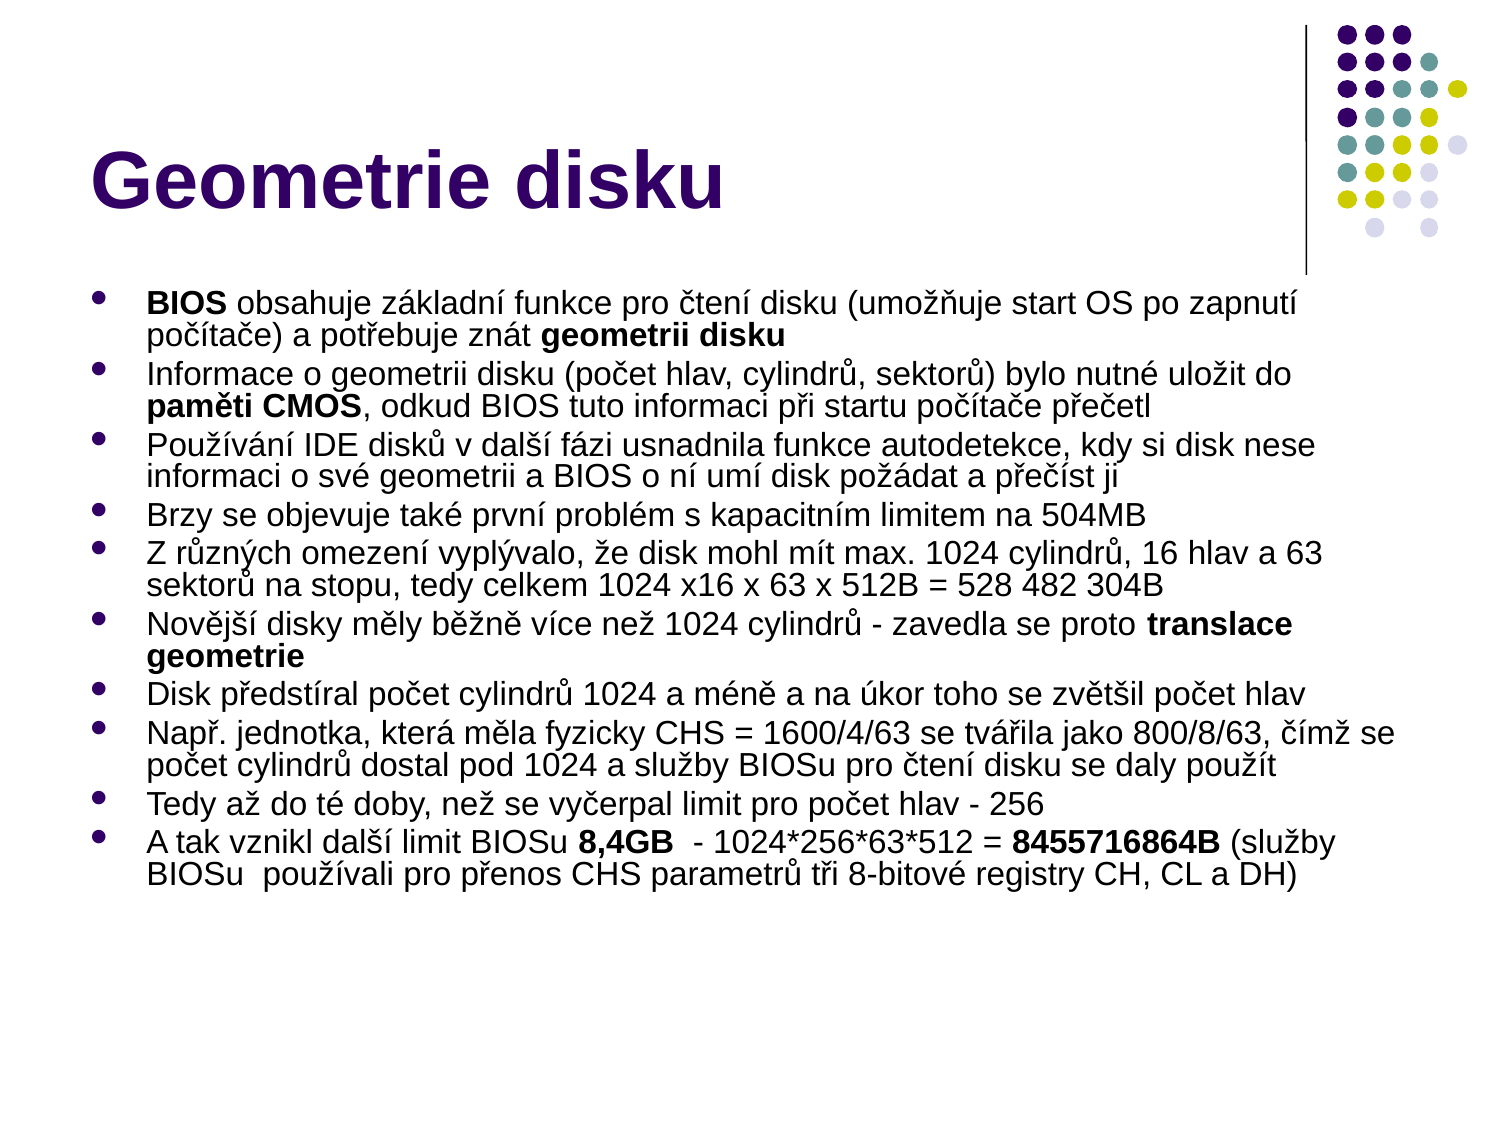

# Geometrie disku
BIOS obsahuje základní funkce pro čtení disku (umožňuje start OS po zapnutí počítače) a potřebuje znát geometrii disku
Informace o geometrii disku (počet hlav, cylindrů, sektorů) bylo nutné uložit do paměti CMOS, odkud BIOS tuto informaci při startu počítače přečetl
Používání IDE disků v další fázi usnadnila funkce autodetekce, kdy si disk nese informaci o své geometrii a BIOS o ní umí disk požádat a přečíst ji
Brzy se objevuje také první problém s kapacitním limitem na 504MB
Z různých omezení vyplývalo, že disk mohl mít max. 1024 cylindrů, 16 hlav a 63 sektorů na stopu, tedy celkem 1024 x16 x 63 x 512B = 528 482 304B
Novější disky měly běžně více než 1024 cylindrů - zavedla se proto translace geometrie
Disk předstíral počet cylindrů 1024 a méně a na úkor toho se zvětšil počet hlav
Např. jednotka, která měla fyzicky CHS = 1600/4/63 se tvářila jako 800/8/63, čímž se počet cylindrů dostal pod 1024 a služby BIOSu pro čtení disku se daly použít
Tedy až do té doby, než se vyčerpal limit pro počet hlav - 256
A tak vznikl další limit BIOSu 8,4GB  - 1024*256*63*512 = 8455716864B (služby BIOSu  používali pro přenos CHS parametrů tři 8-bitové registry CH, CL a DH)